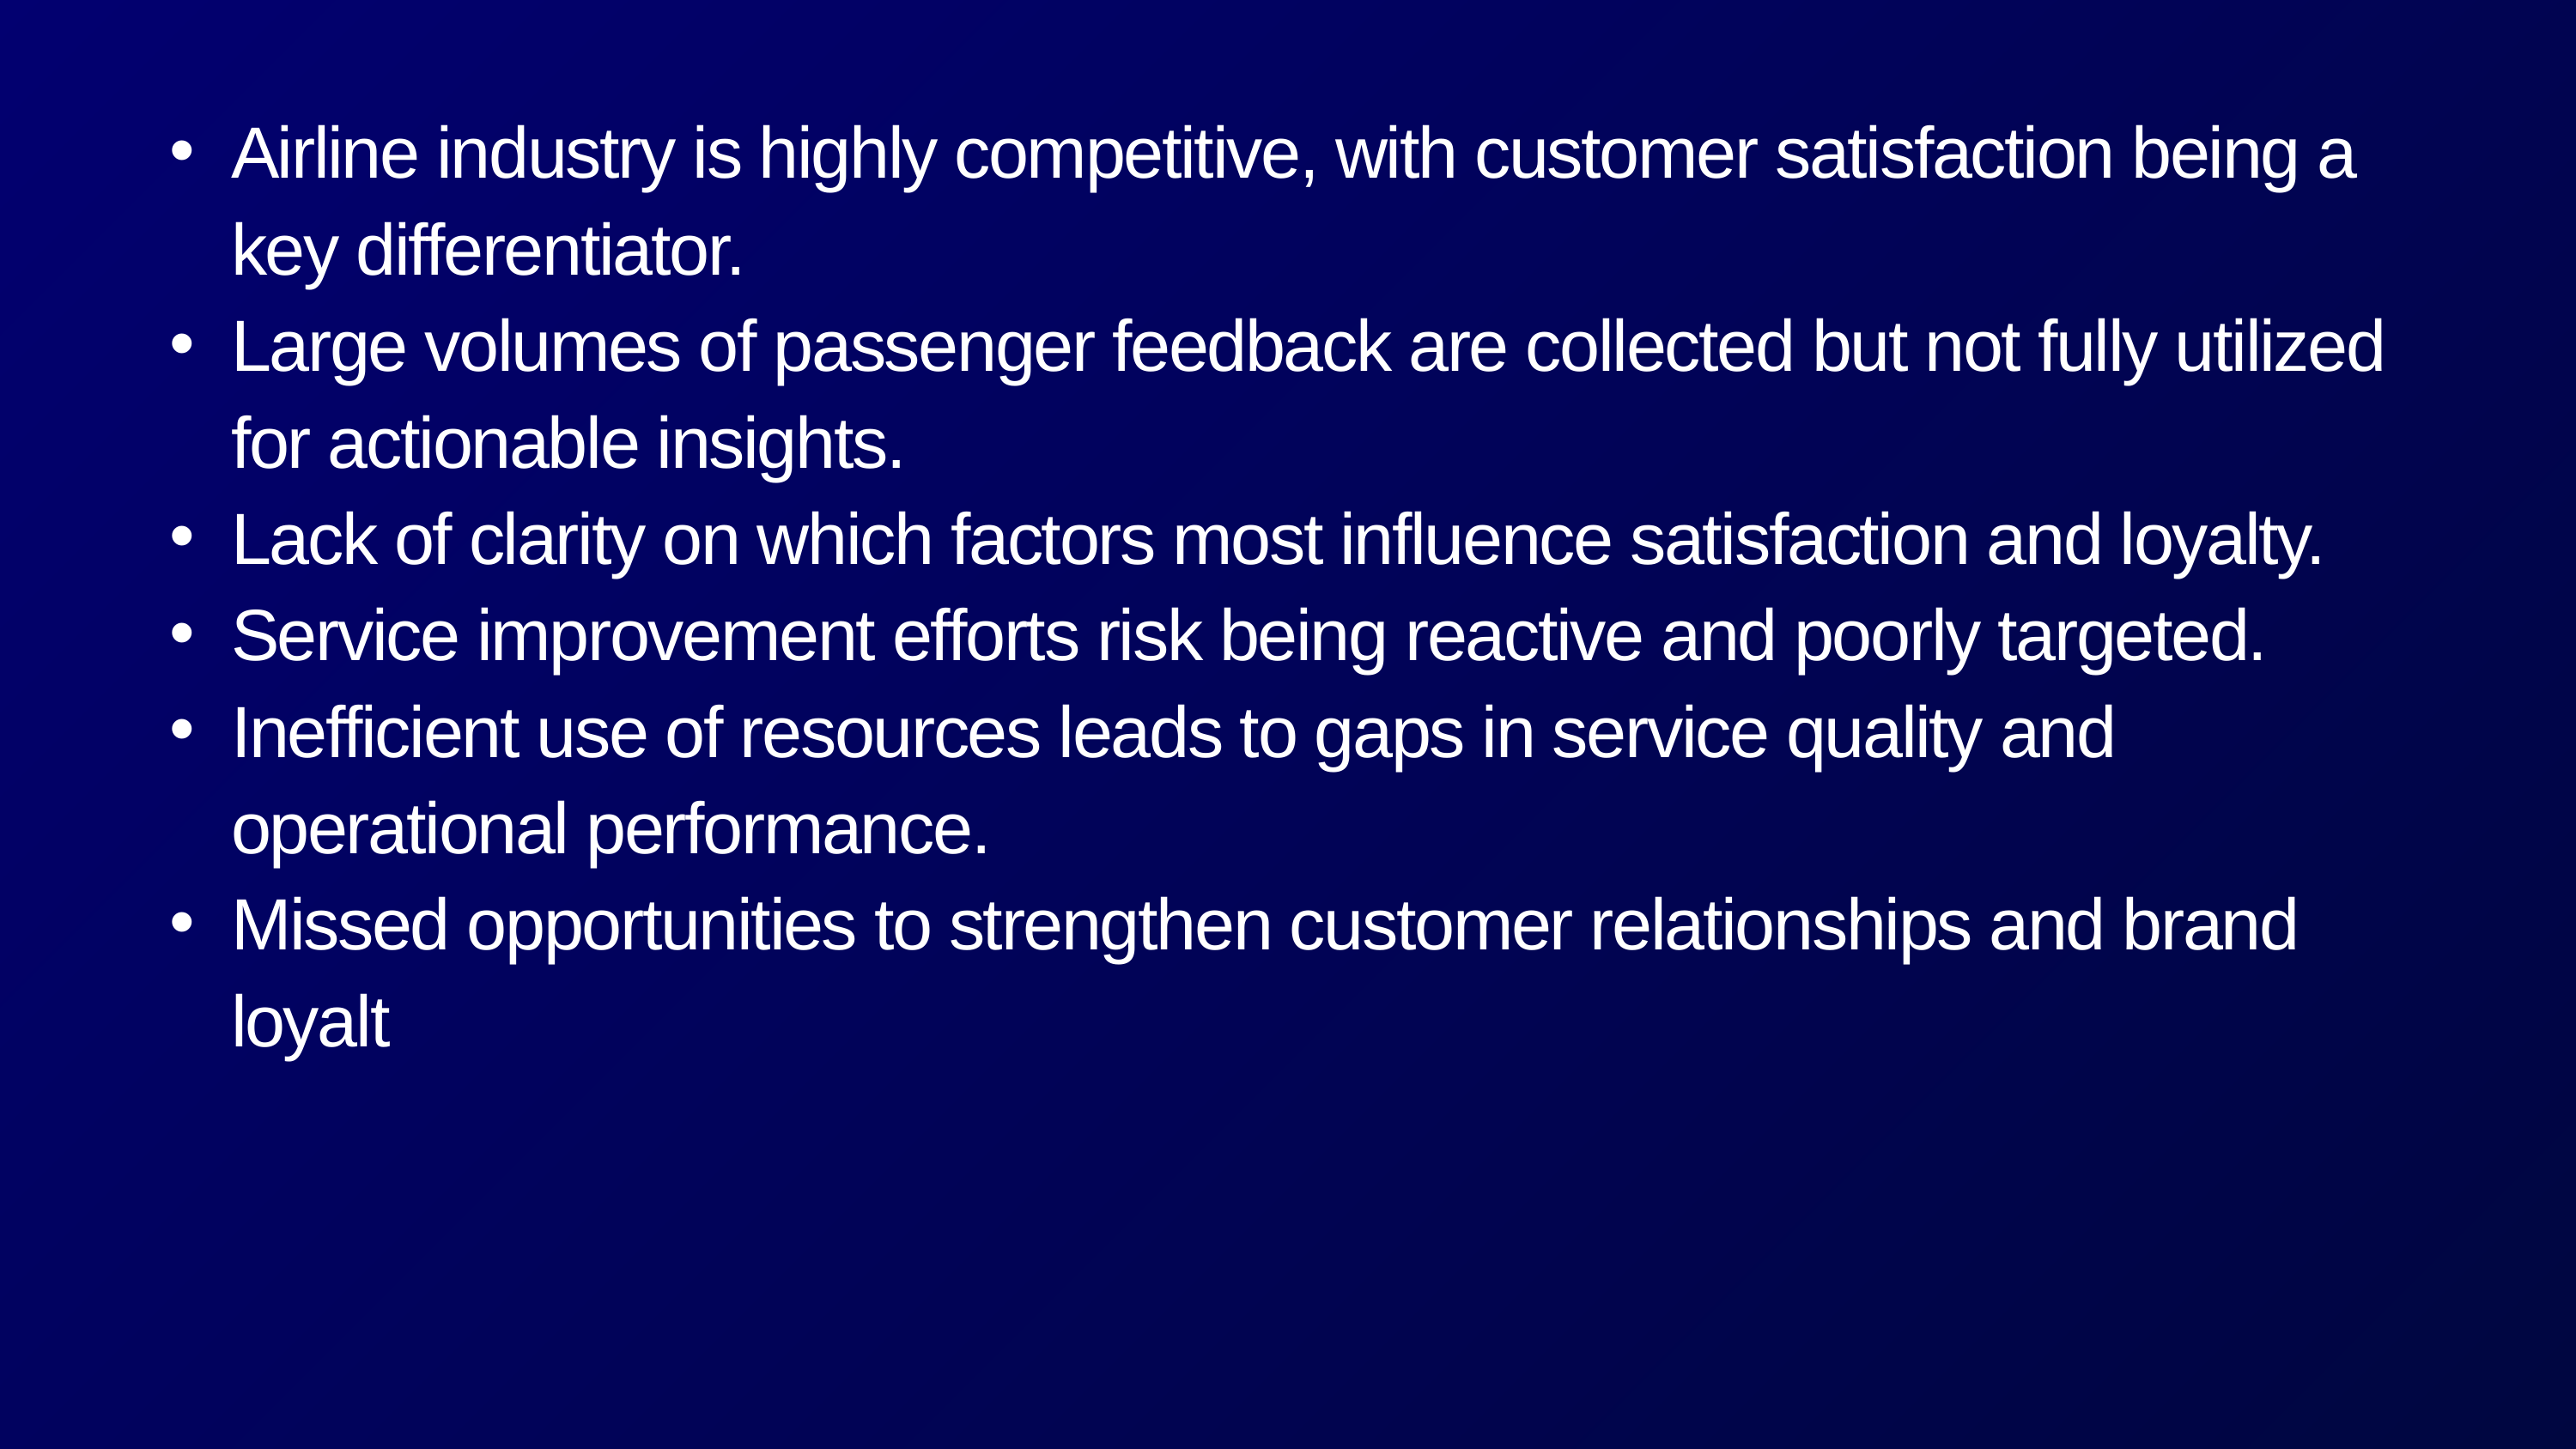

Airline industry is highly competitive, with customer satisfaction being a key differentiator.
Large volumes of passenger feedback are collected but not fully utilized for actionable insights.
Lack of clarity on which factors most influence satisfaction and loyalty.
Service improvement efforts risk being reactive and poorly targeted.
Inefficient use of resources leads to gaps in service quality and operational performance.
Missed opportunities to strengthen customer relationships and brand loyalt